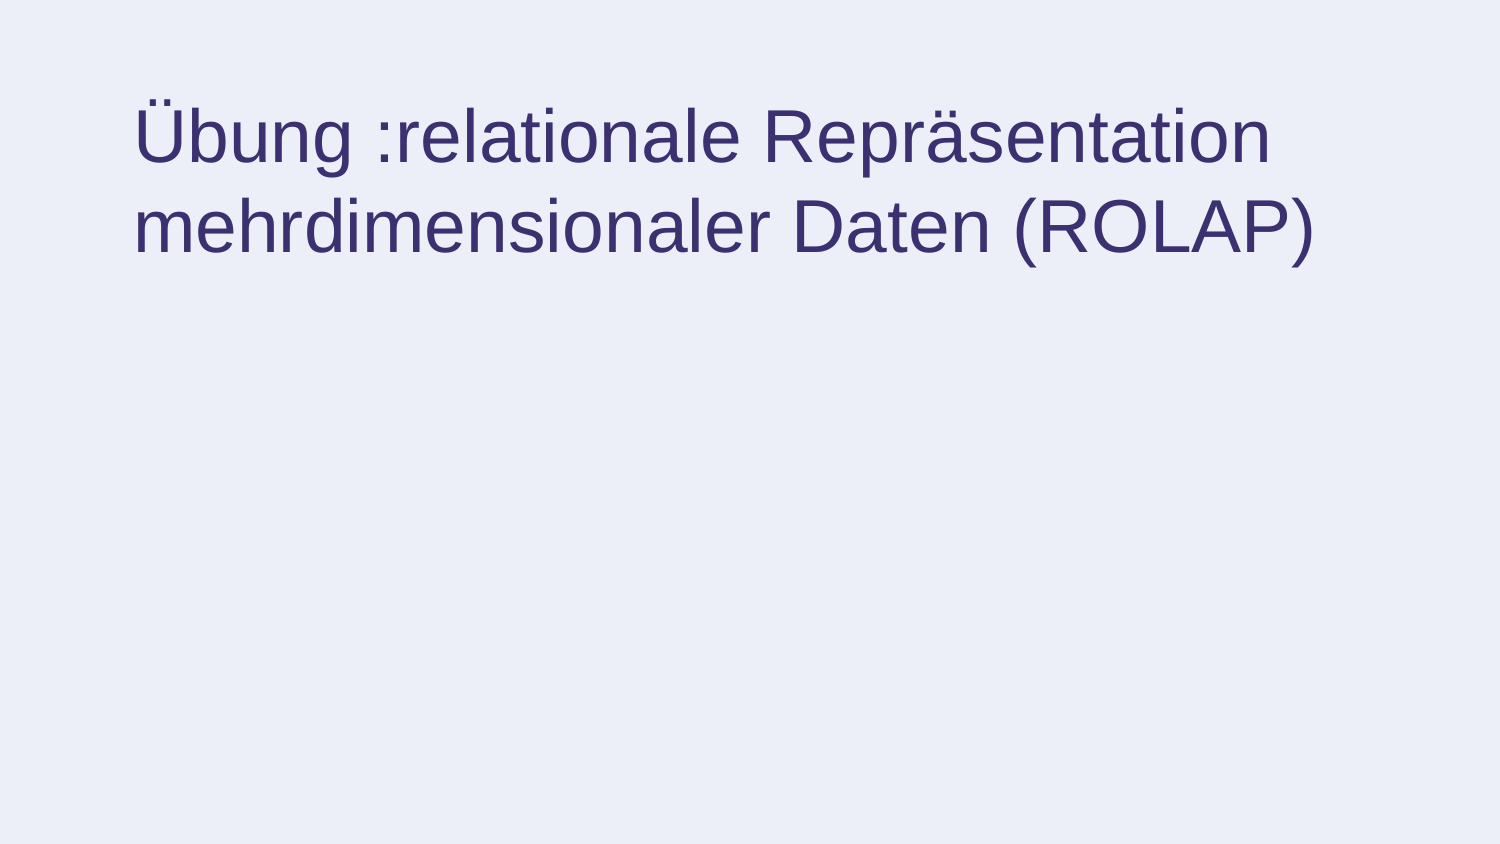

# Übung :relationale Repräsentation mehrdimensionaler Daten (ROLAP)